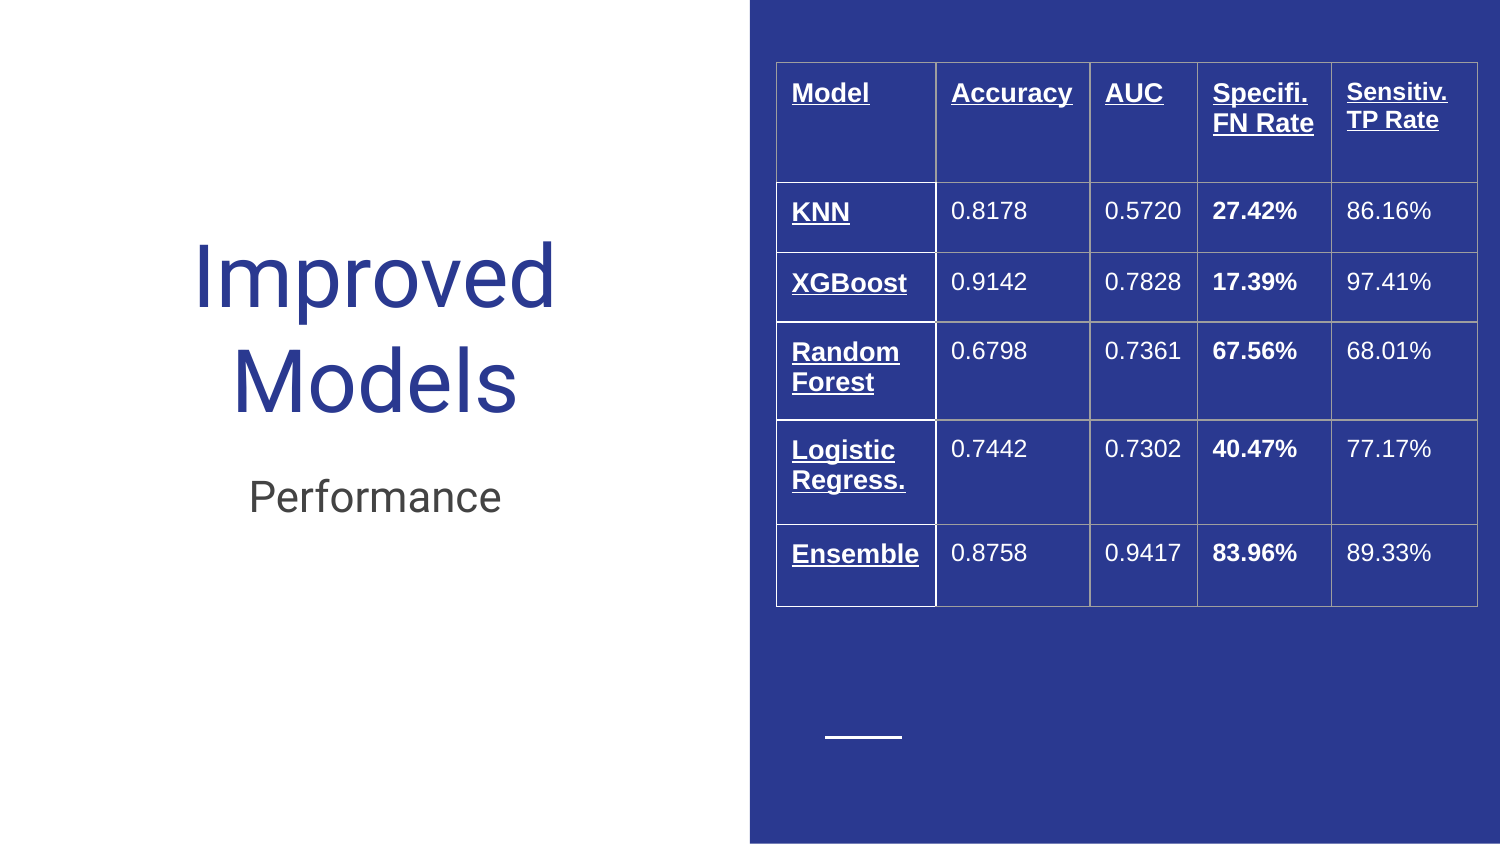

| Model | Accuracy | AUC | Specifi. FN Rate | Sensitiv. TP Rate |
| --- | --- | --- | --- | --- |
| KNN | 0.8178 | 0.5720 | 27.42% | 86.16% |
| XGBoost | 0.9142 | 0.7828 | 17.39% | 97.41% |
| Random Forest | 0.6798 | 0.7361 | 67.56% | 68.01% |
| Logistic Regress. | 0.7442 | 0.7302 | 40.47% | 77.17% |
| Ensemble | 0.8758 | 0.9417 | 83.96% | 89.33% |
# Improved Models
Performance